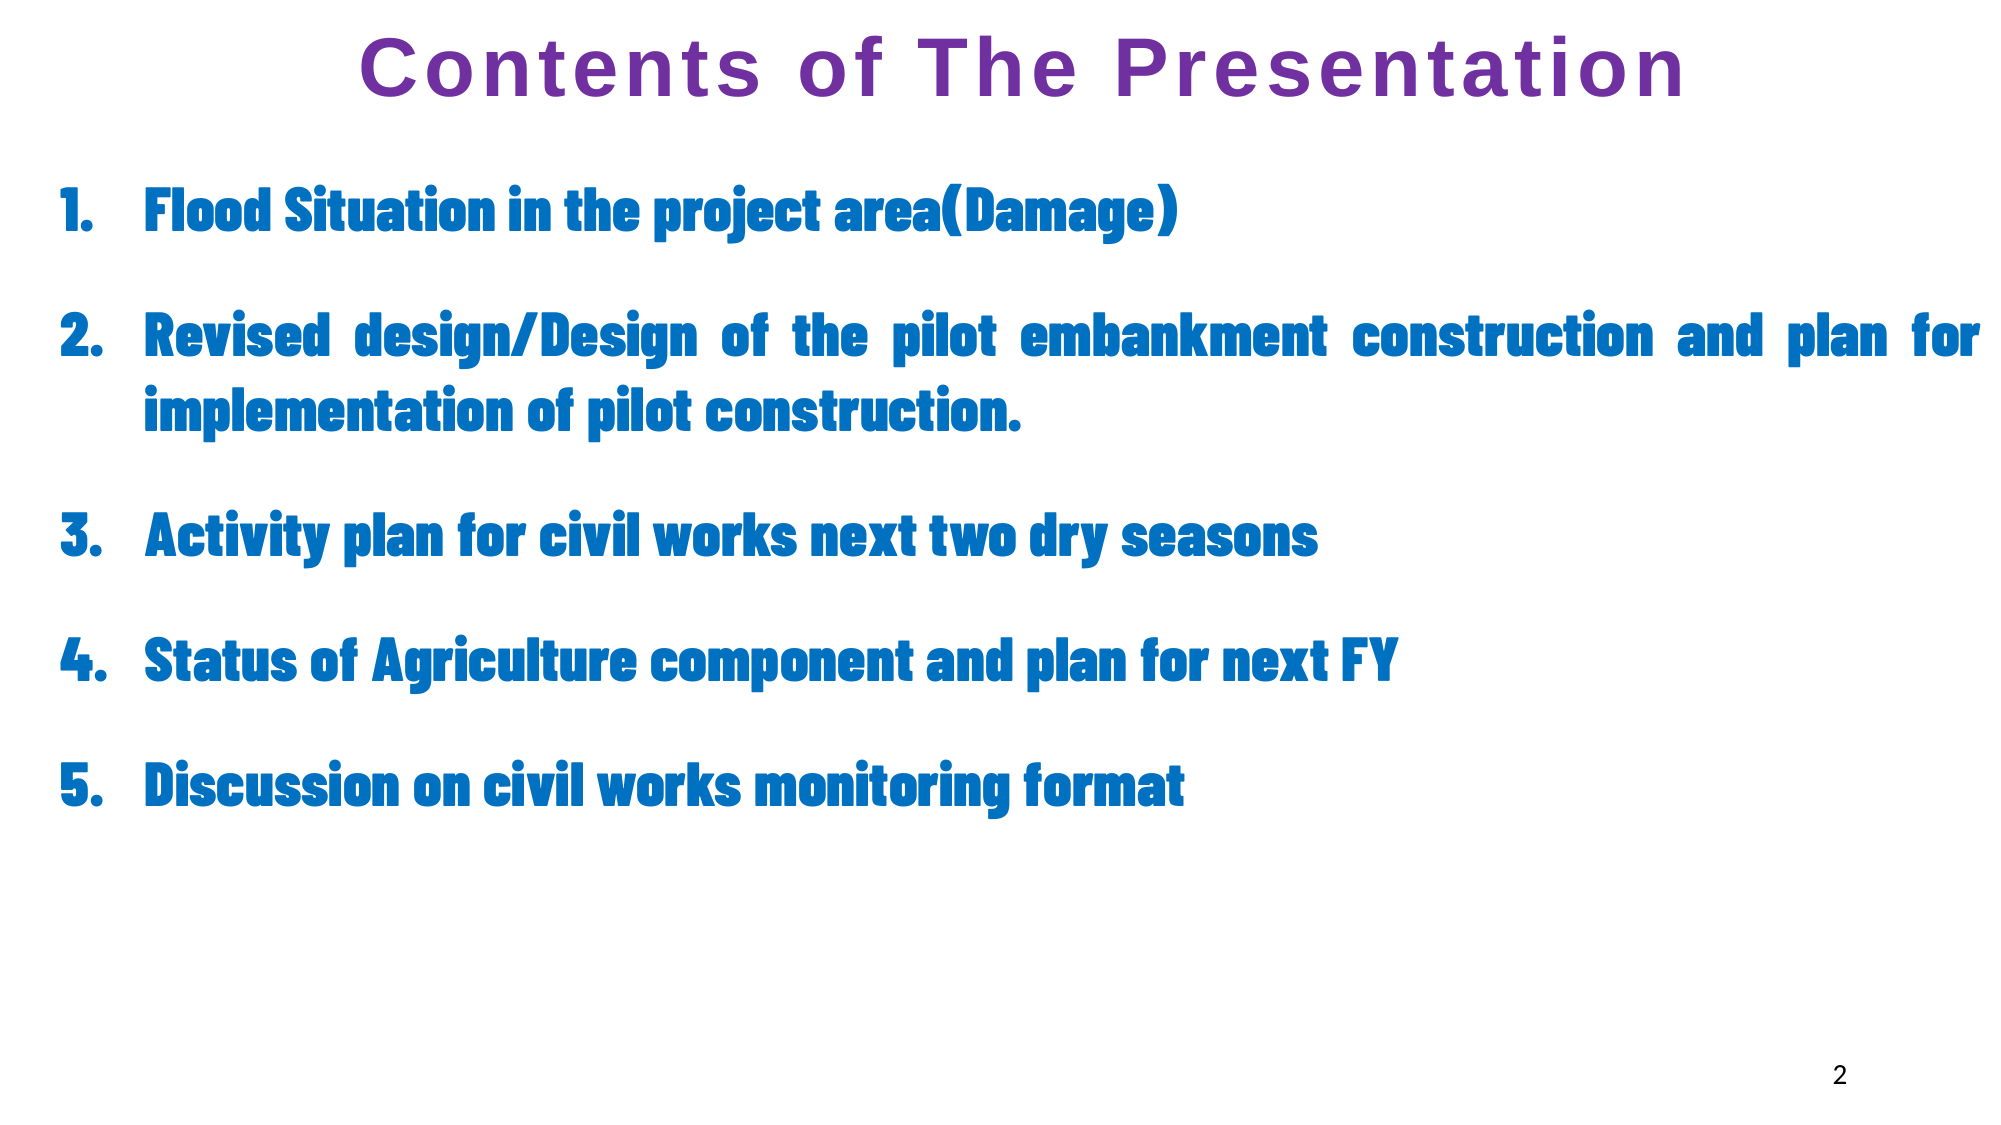

# Contents of The Presentation
Flood Situation in the project area(Damage)
Revised design/Design of the pilot embankment construction and plan for implementation of pilot construction.
Activity plan for civil works next two dry seasons
Status of Agriculture component and plan for next FY
Discussion on civil works monitoring format
2